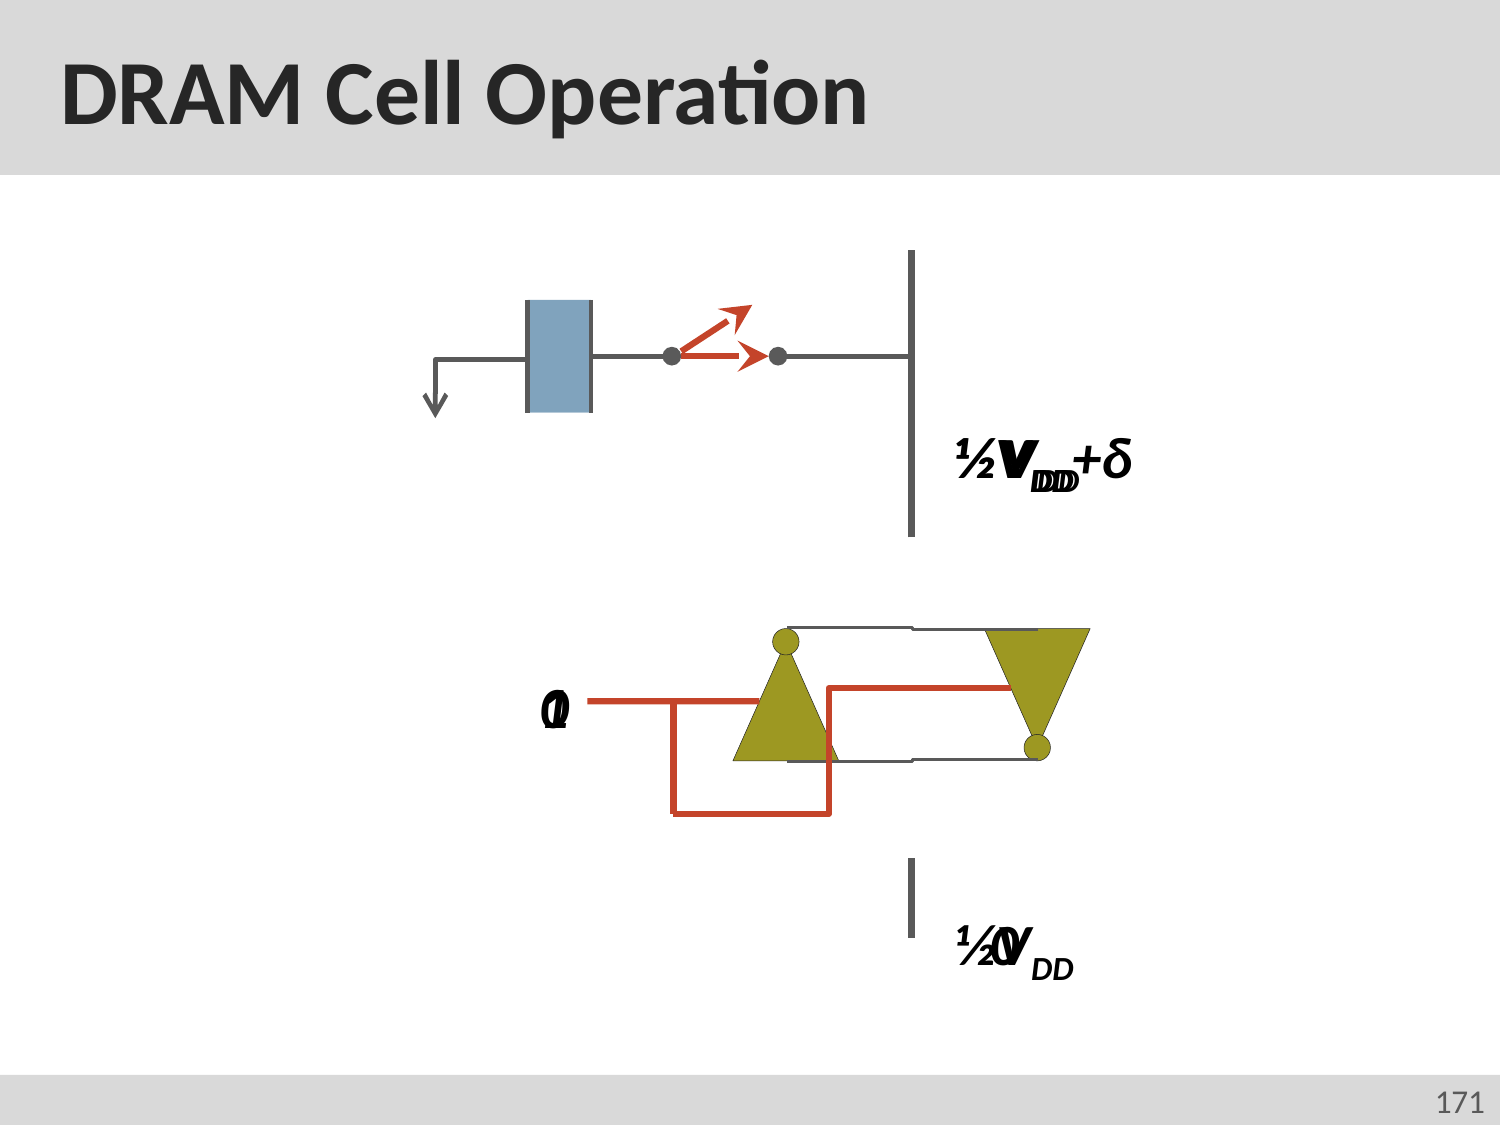

# DRAM Cell Operation

½VDD
½VDD+δ
VDD

0
1
0
½VDD
171